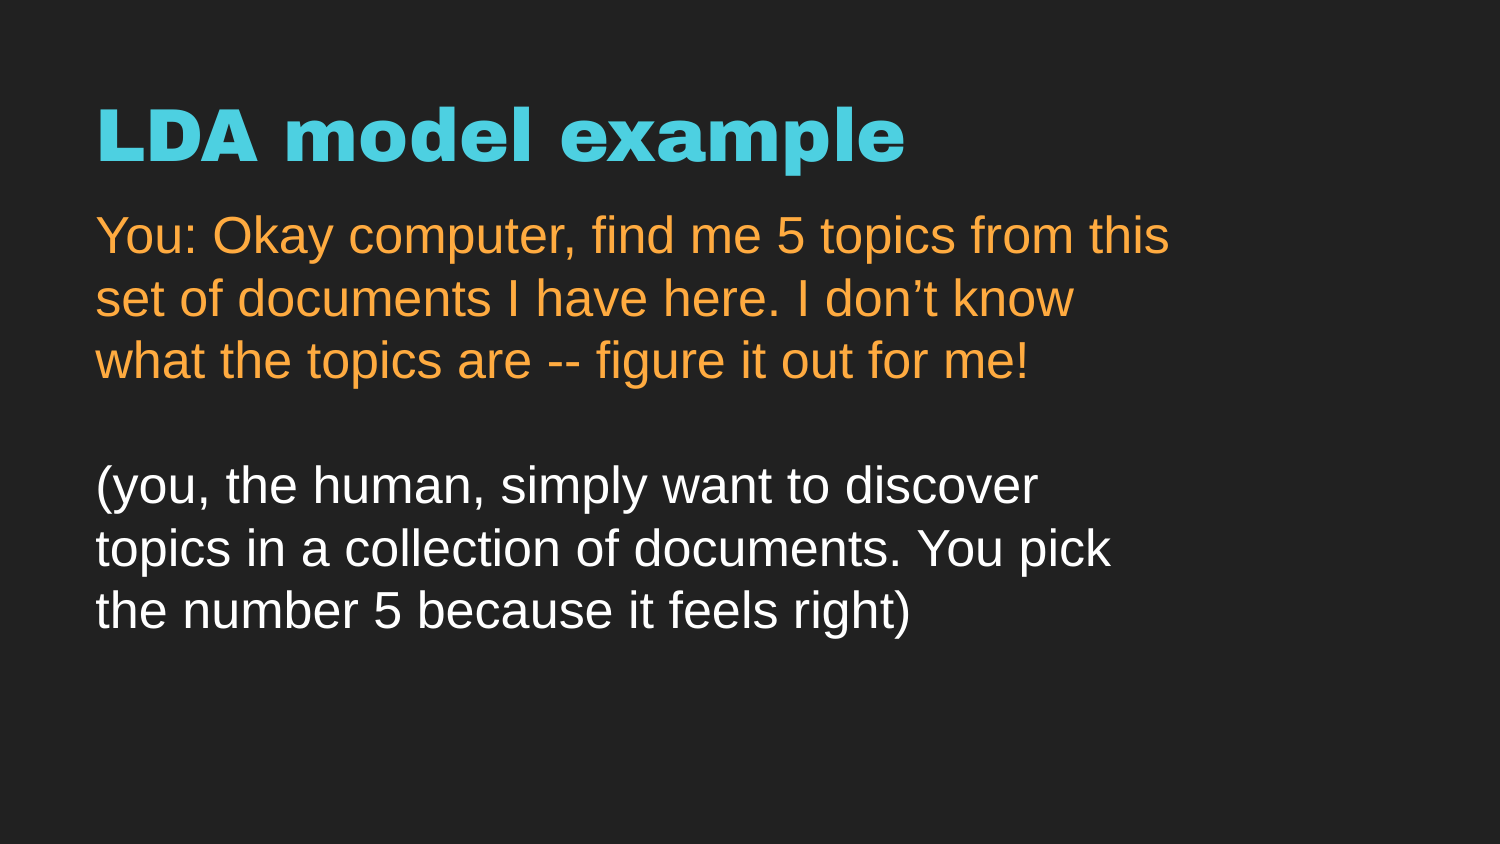

LDA model example
# You: Okay computer, find me 5 topics from this set of documents I have here. I don’t know what the topics are -- figure it out for me!

(you, the human, simply want to discover topics in a collection of documents. You pick the number 5 because it feels right)